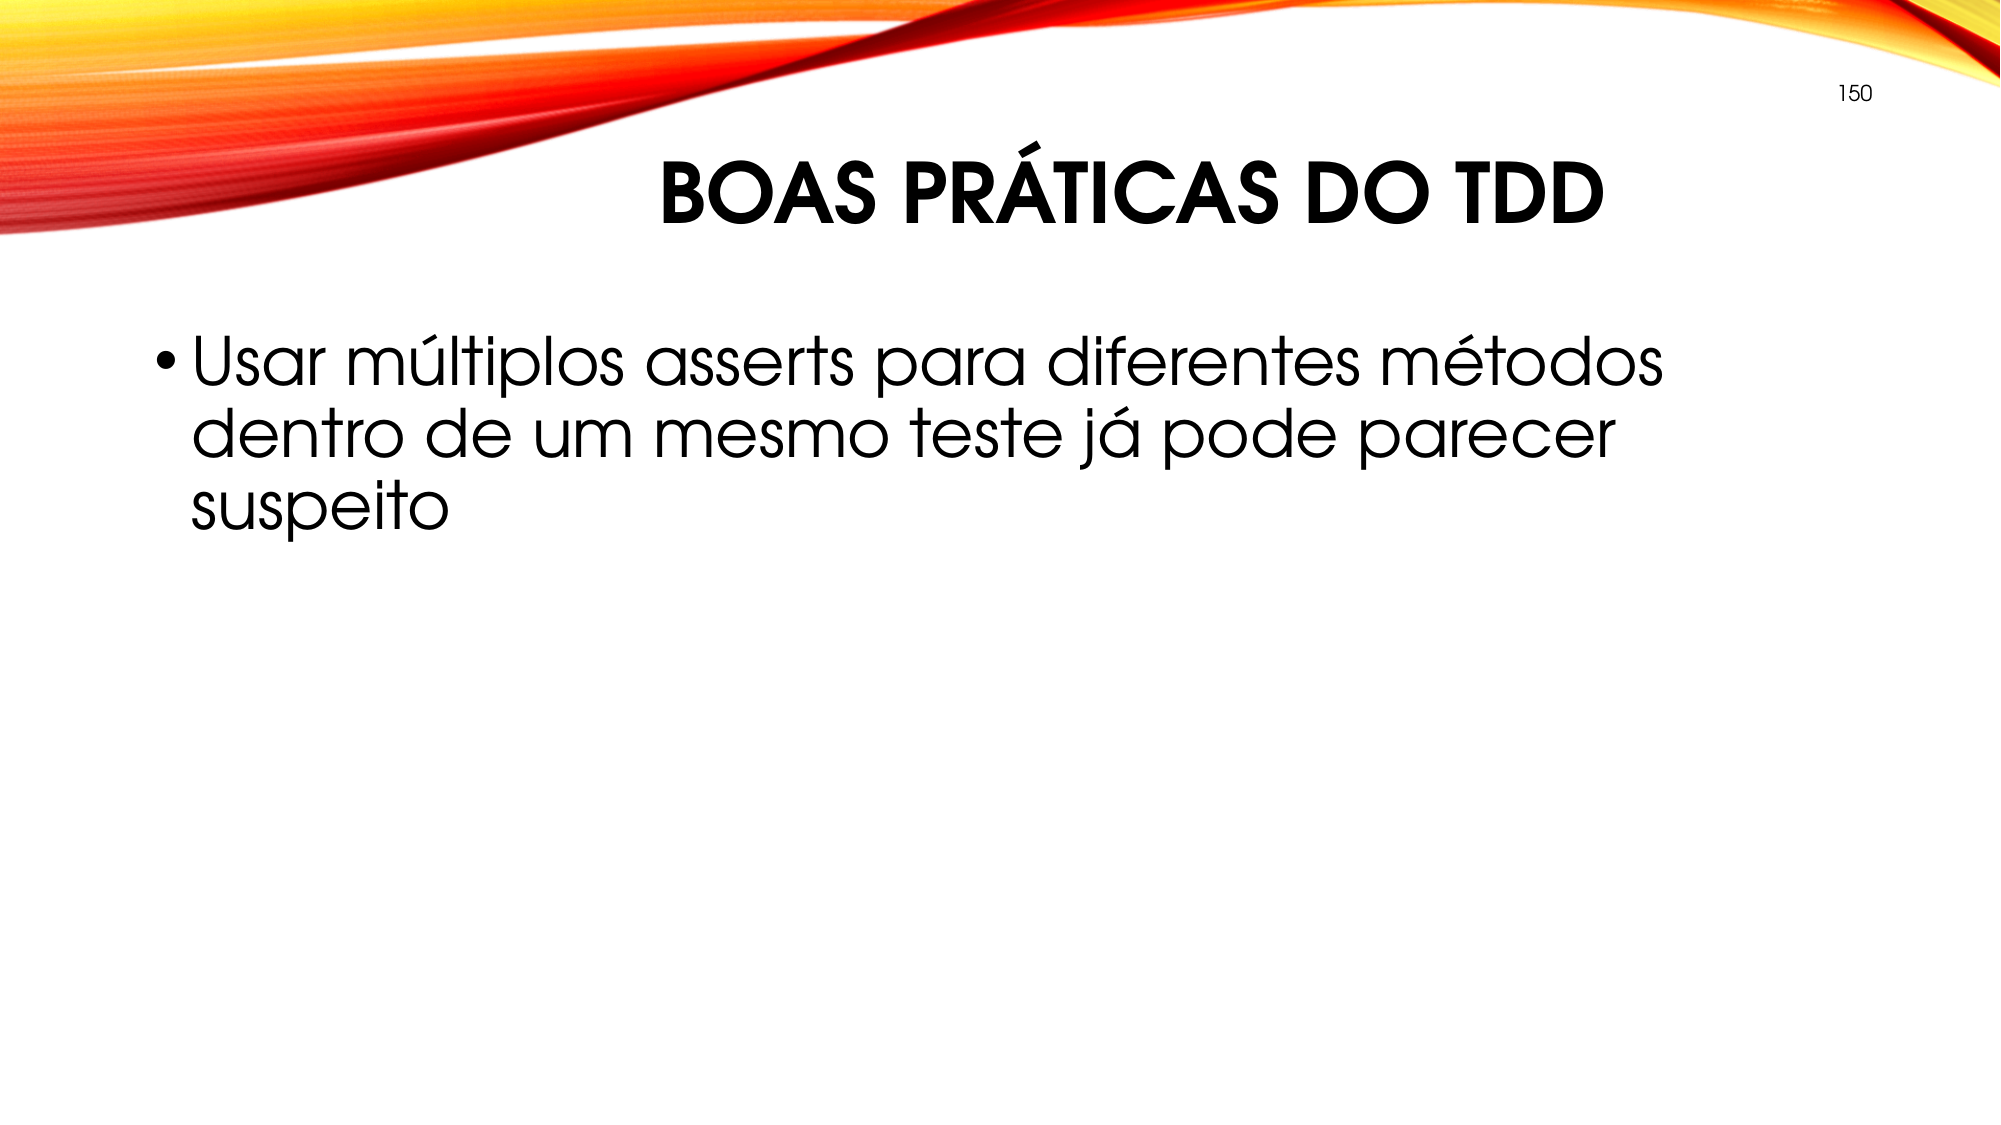

150
# Boas práticas do tdd
Usar múltiplos asserts para diferentes métodos dentro de um mesmo teste já pode parecer suspeito